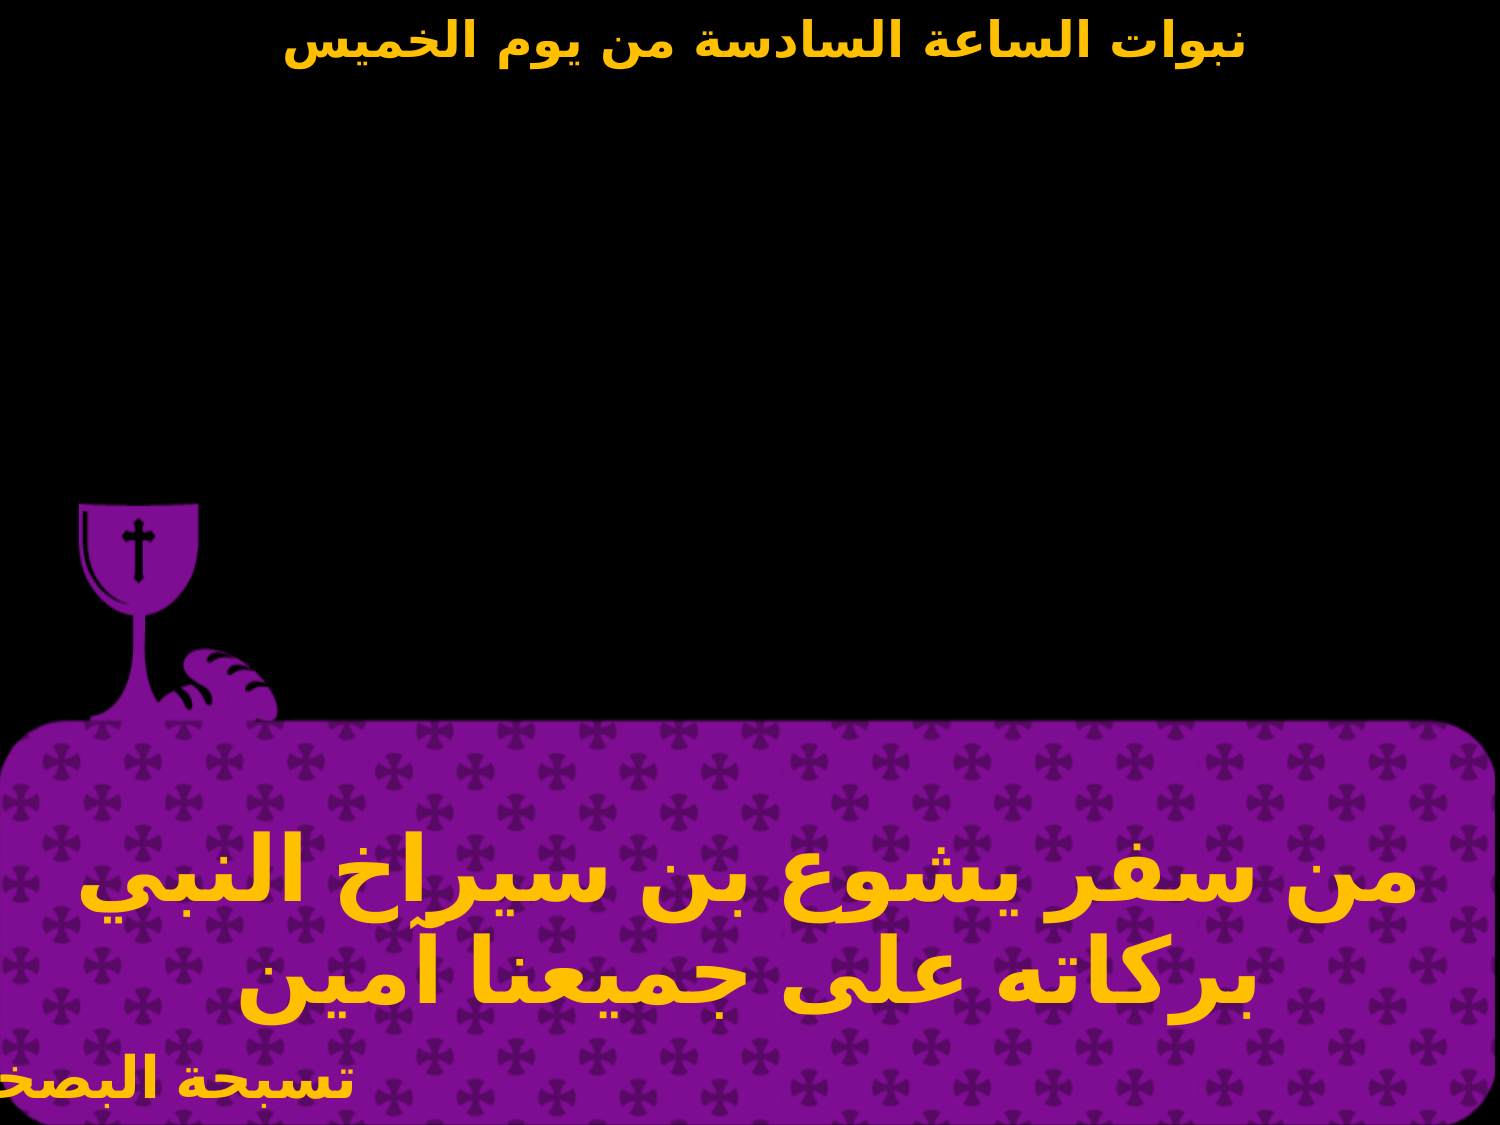

| من سفر يشوع بن سيراخ النبي بركاته على جميعنا آمين |
| --- |
تسبحة البصخة